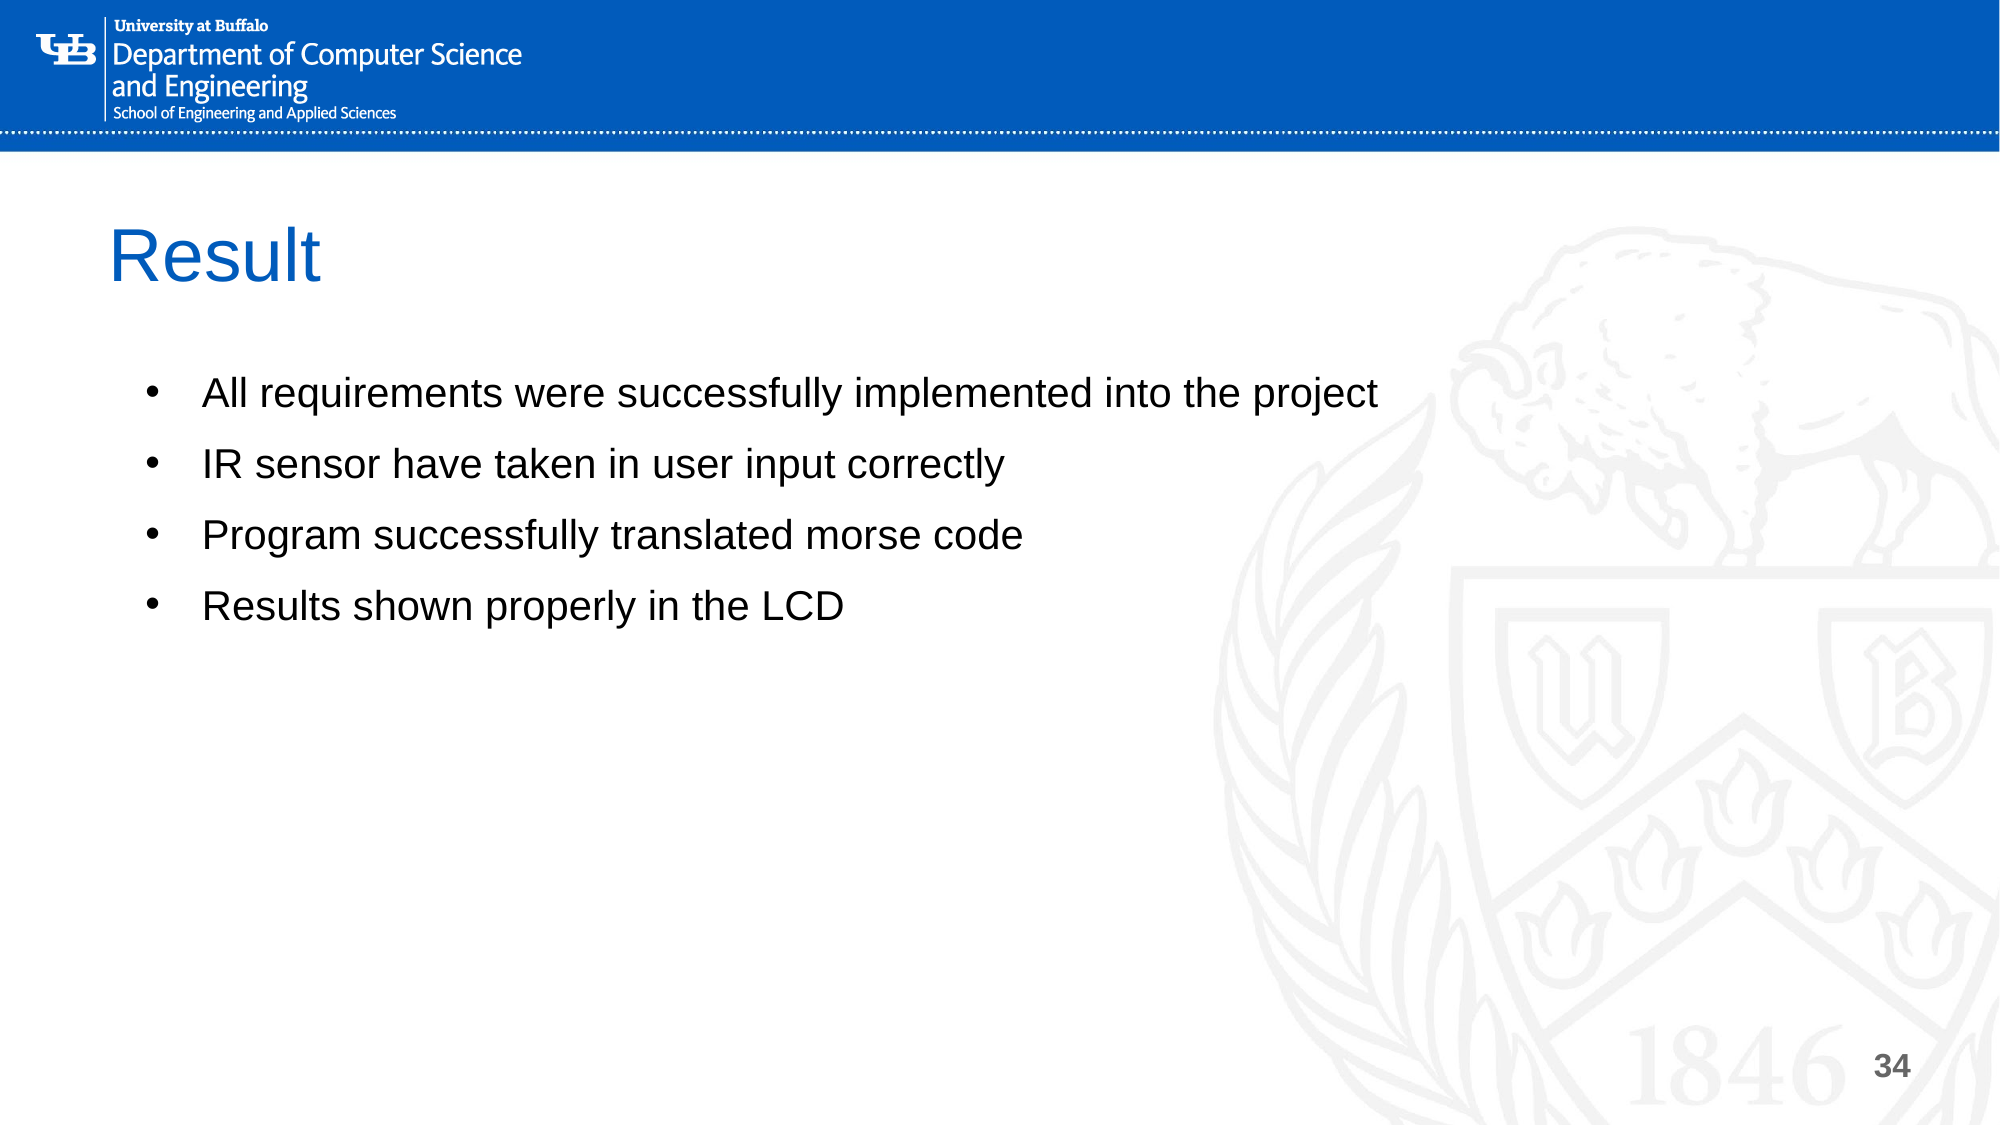

# Result
All requirements were successfully implemented into the project
IR sensor have taken in user input correctly
Program successfully translated morse code
Results shown properly in the LCD